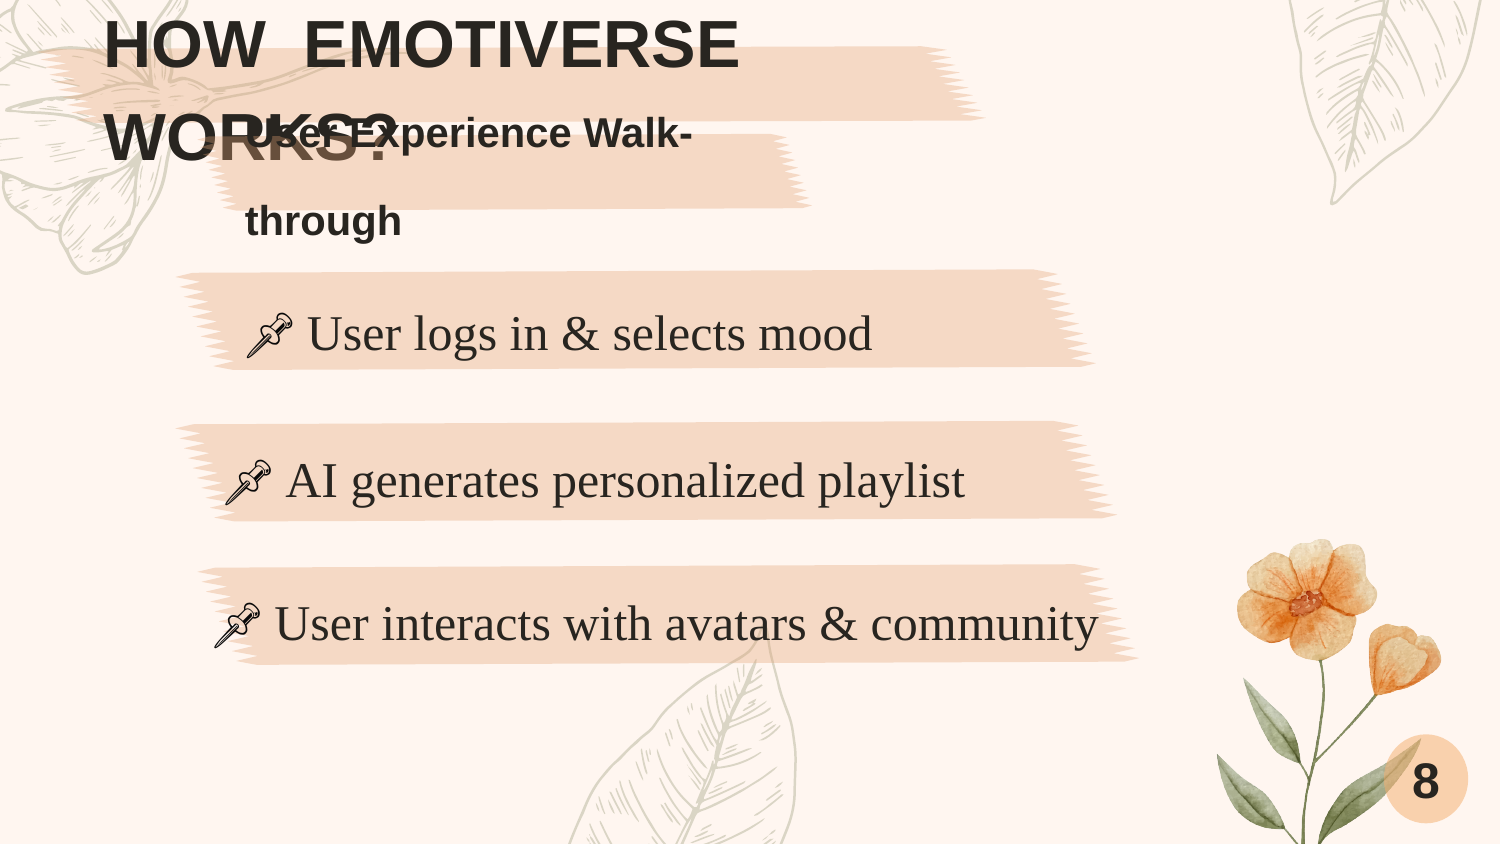

HOW  EMOTIVERSE  WORKS?
User Experience Walk-through

📌 User logs in & selects mood
📌 AI generates personalized playlist
📌 User interacts with avatars & community
8